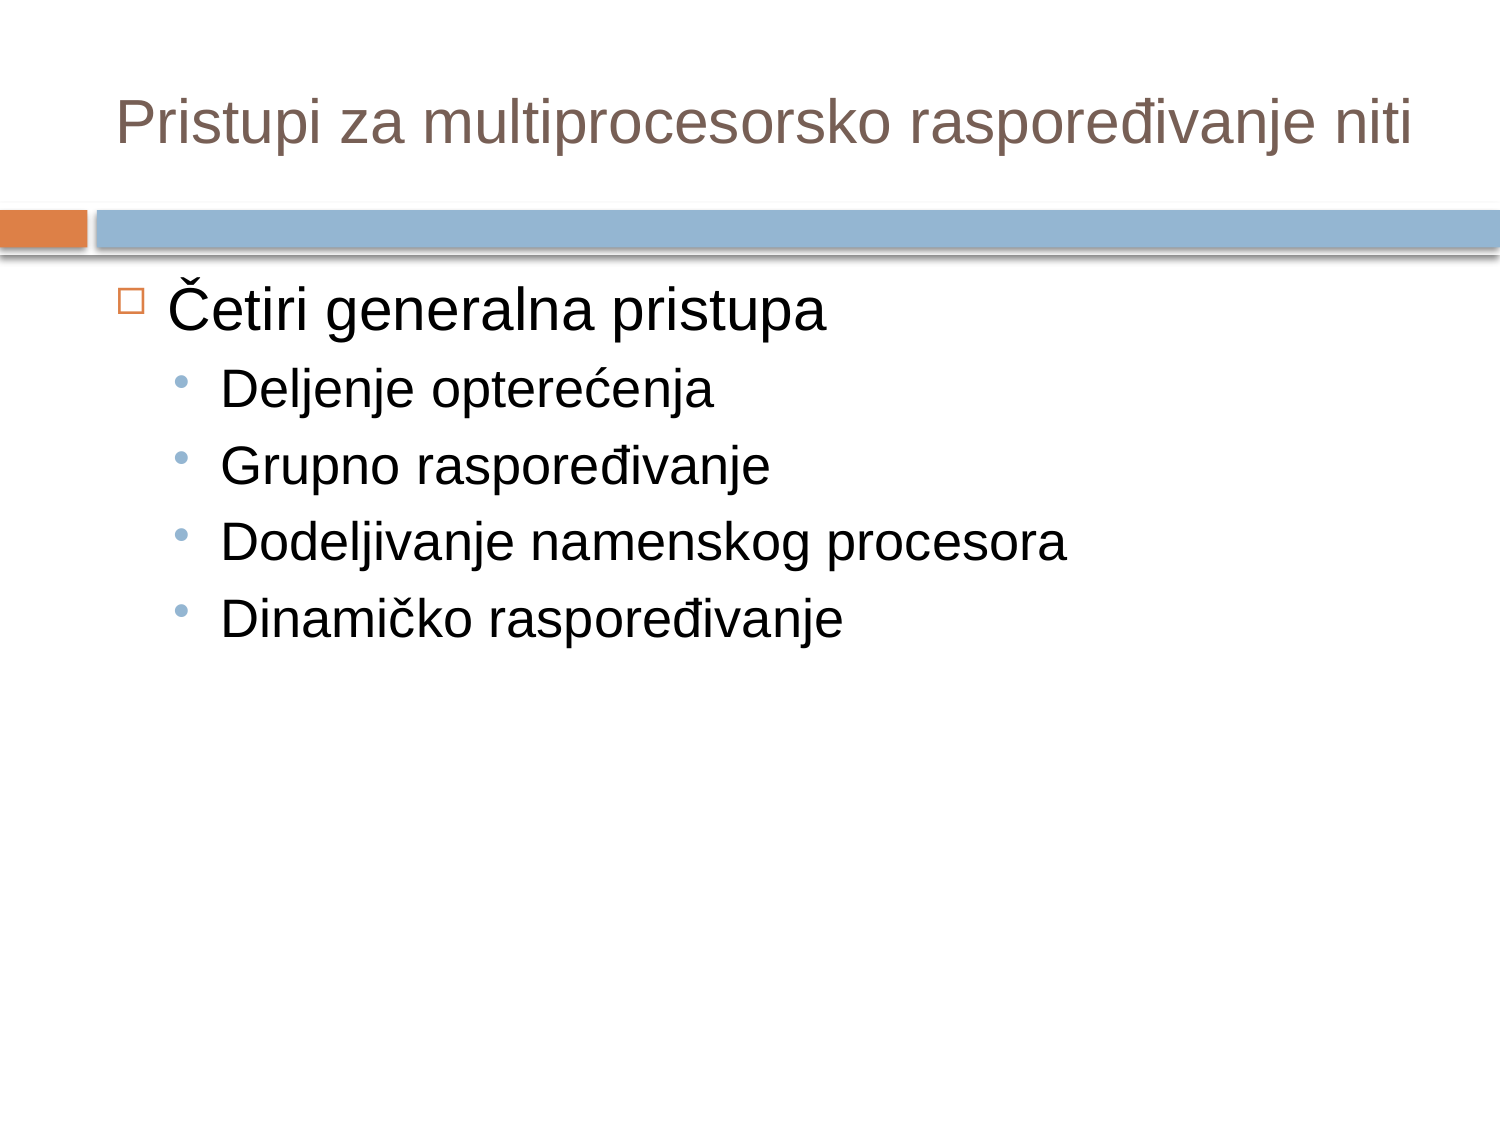

# Pristupi za multiprocesorsko raspoređivanje niti
Četiri generalna pristupa
Deljenje opterećenja
Grupno raspoređivanje
Dodeljivanje namenskog procesora
Dinamičko raspoređivanje